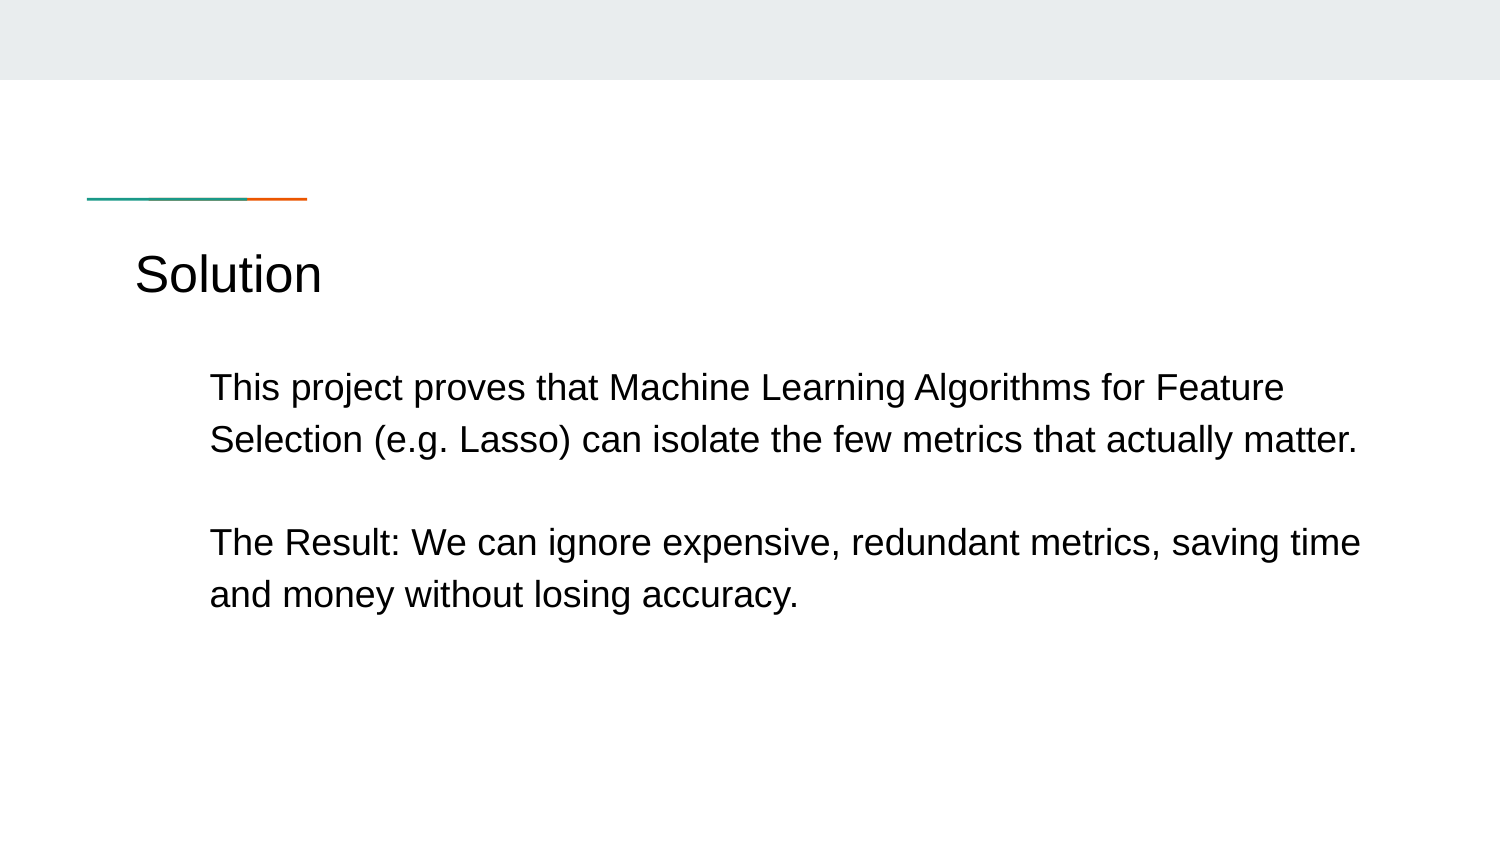

# Solution
This project proves that Machine Learning Algorithms for Feature Selection (e.g. Lasso) can isolate the few metrics that actually matter.

The Result: We can ignore expensive, redundant metrics, saving time and money without losing accuracy.